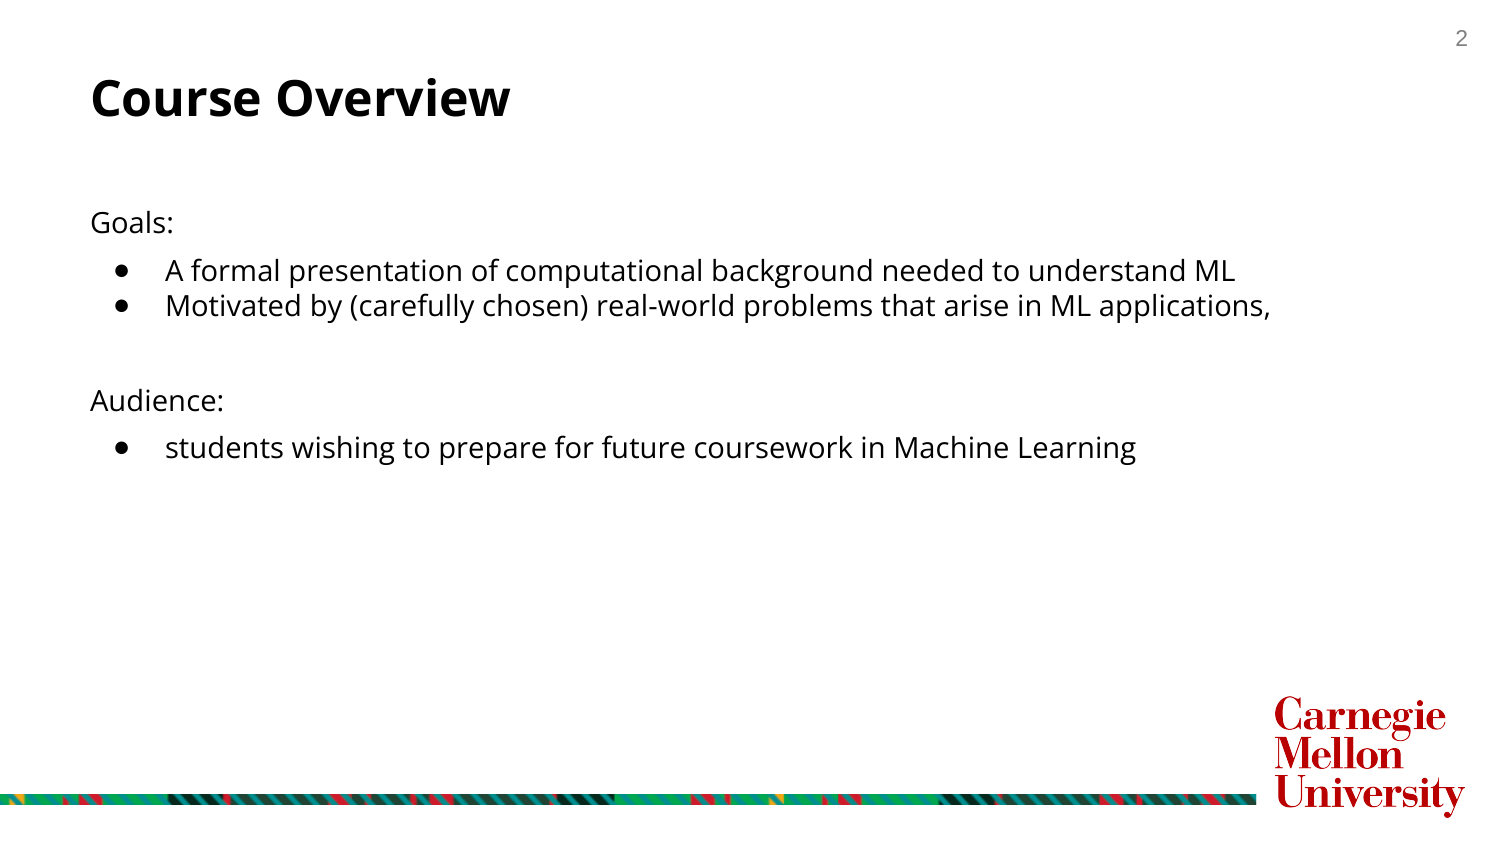

# Course Overview
Goals:
A formal presentation of computational background needed to understand ML
Motivated by (carefully chosen) real-world problems that arise in ML applications,

Audience:
students wishing to prepare for future coursework in Machine Learning